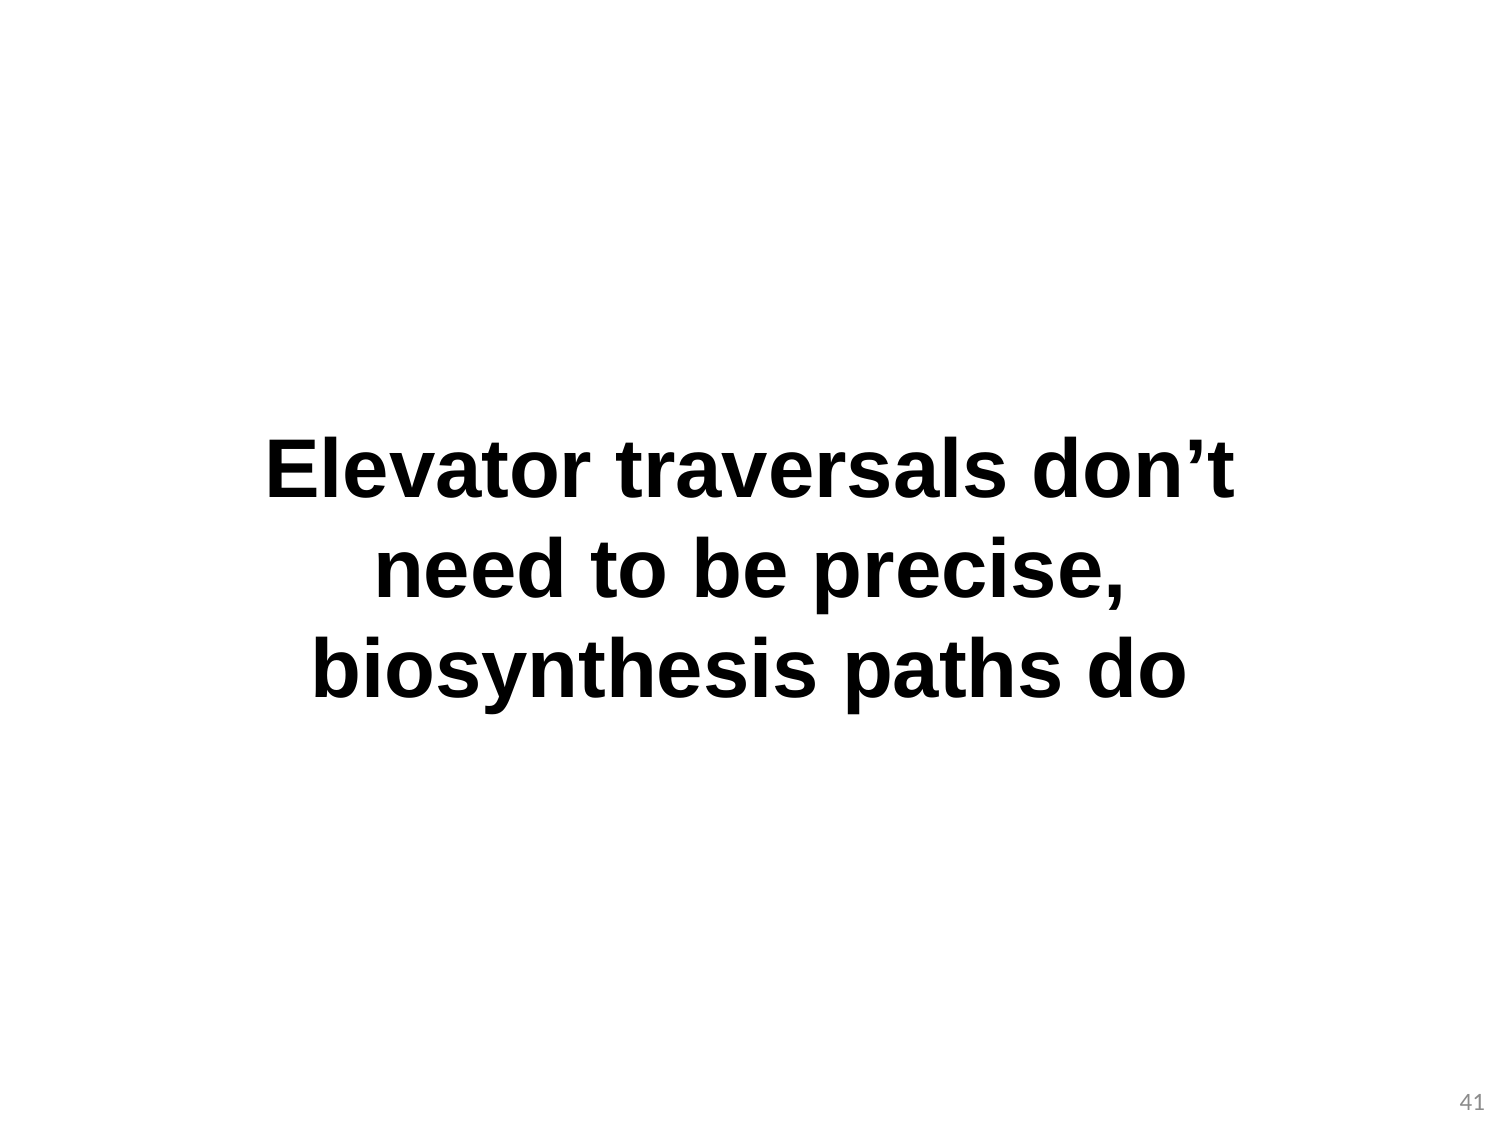

Elevator traversals don’t need to be precise, biosynthesis paths do
41